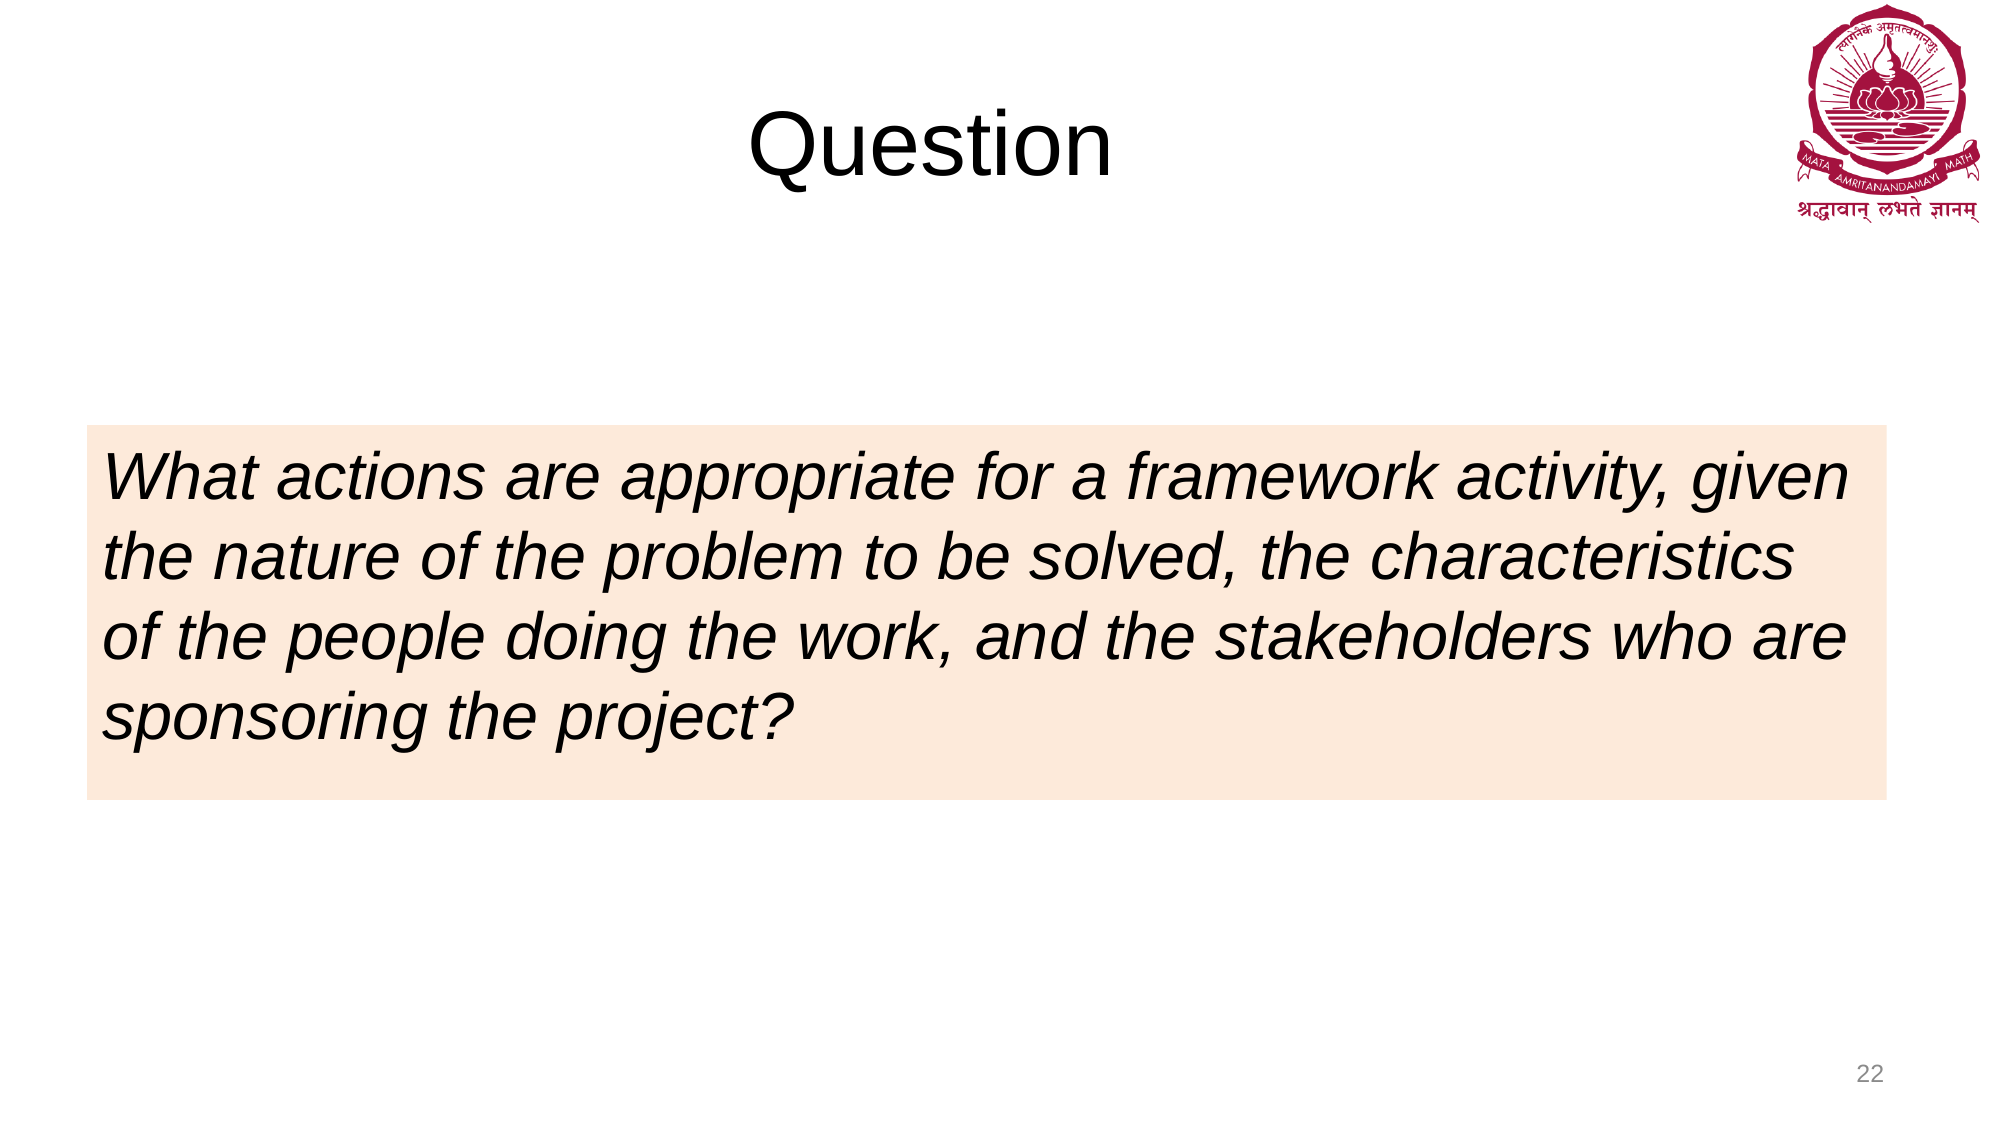

# Question
What actions are appropriate for a framework activity, given the nature of the problem to be solved, the characteristics of the people doing the work, and the stakeholders who are sponsoring the project?

22